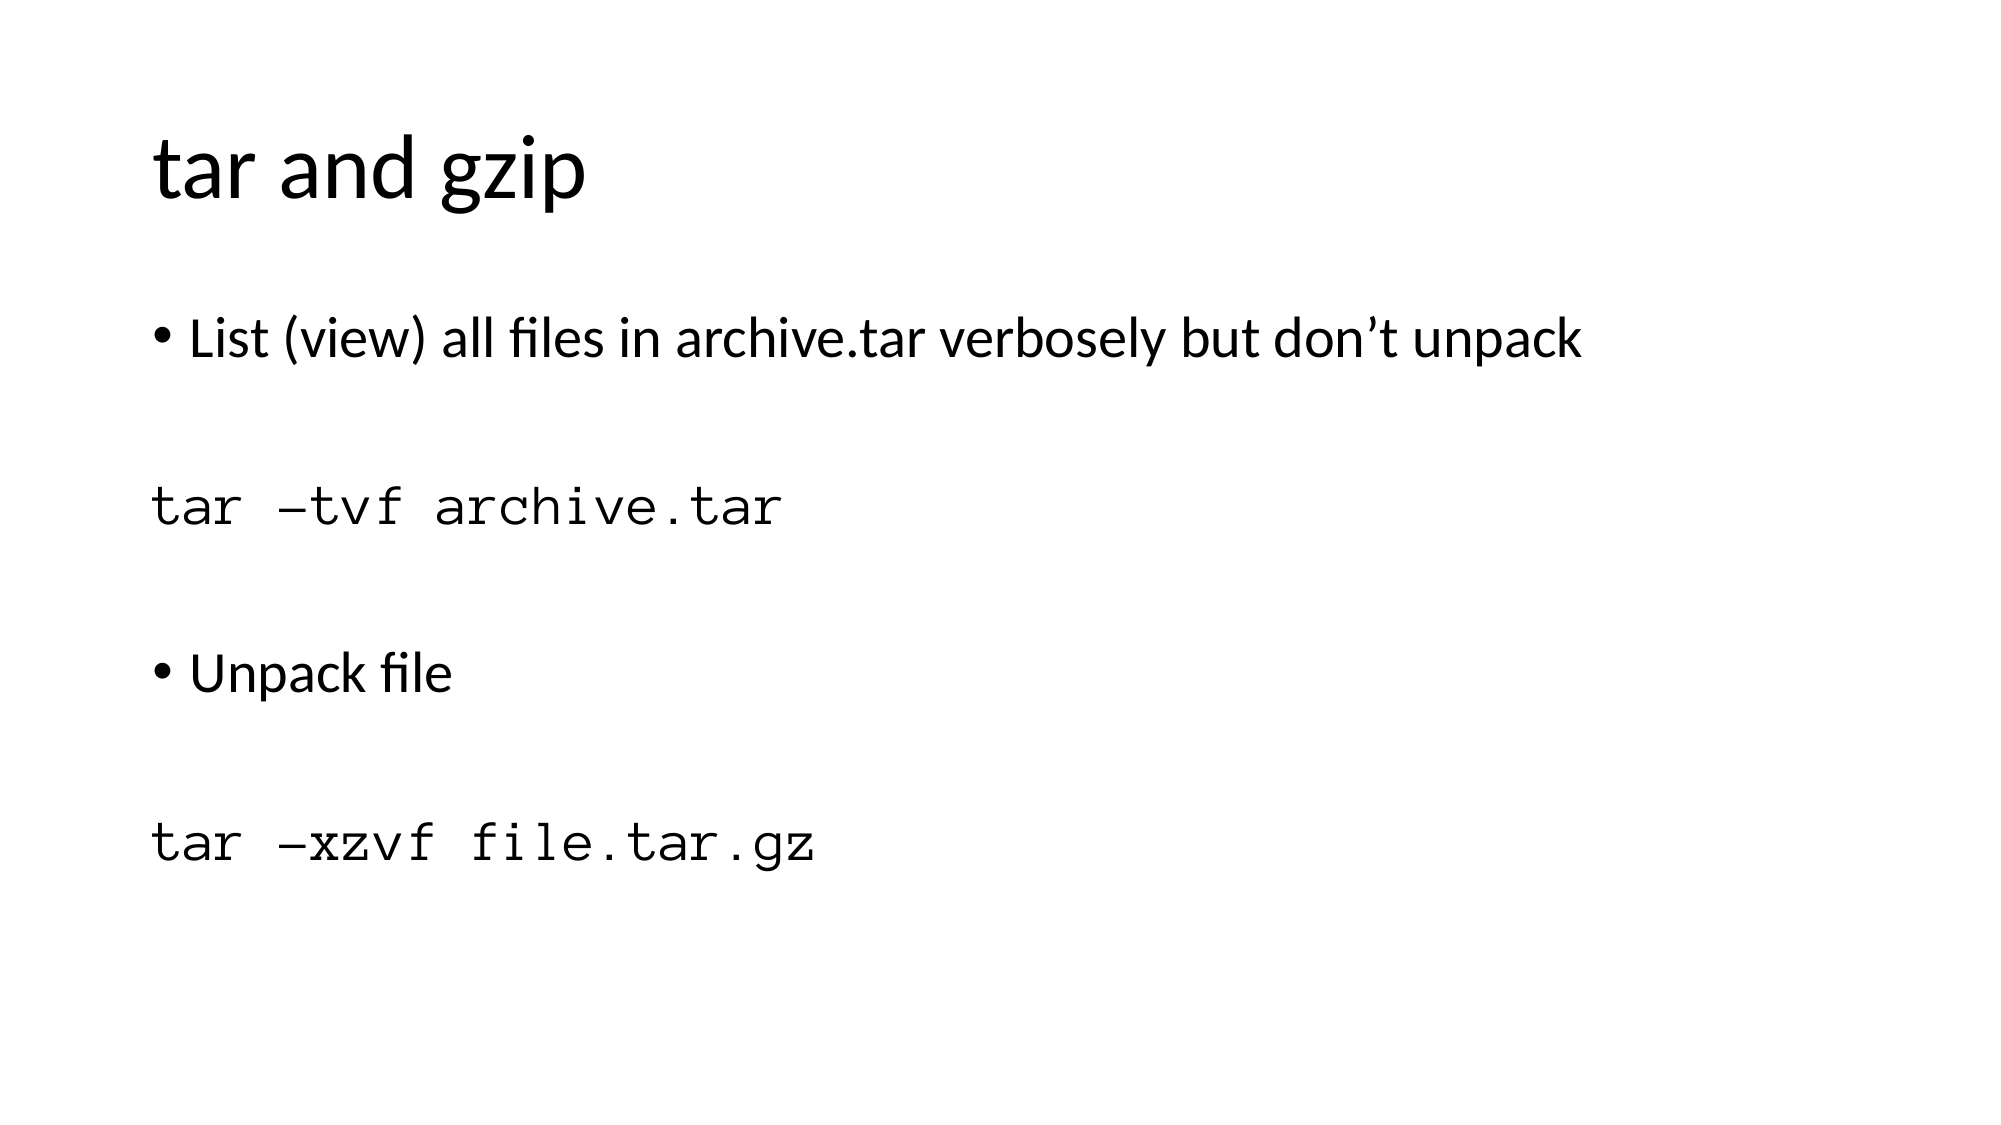

# tar and gzip
List (view) all files in archive.tar verbosely but don’t unpack

tar -tvf archive.tar

Unpack file

tar -xzvf file.tar.gz